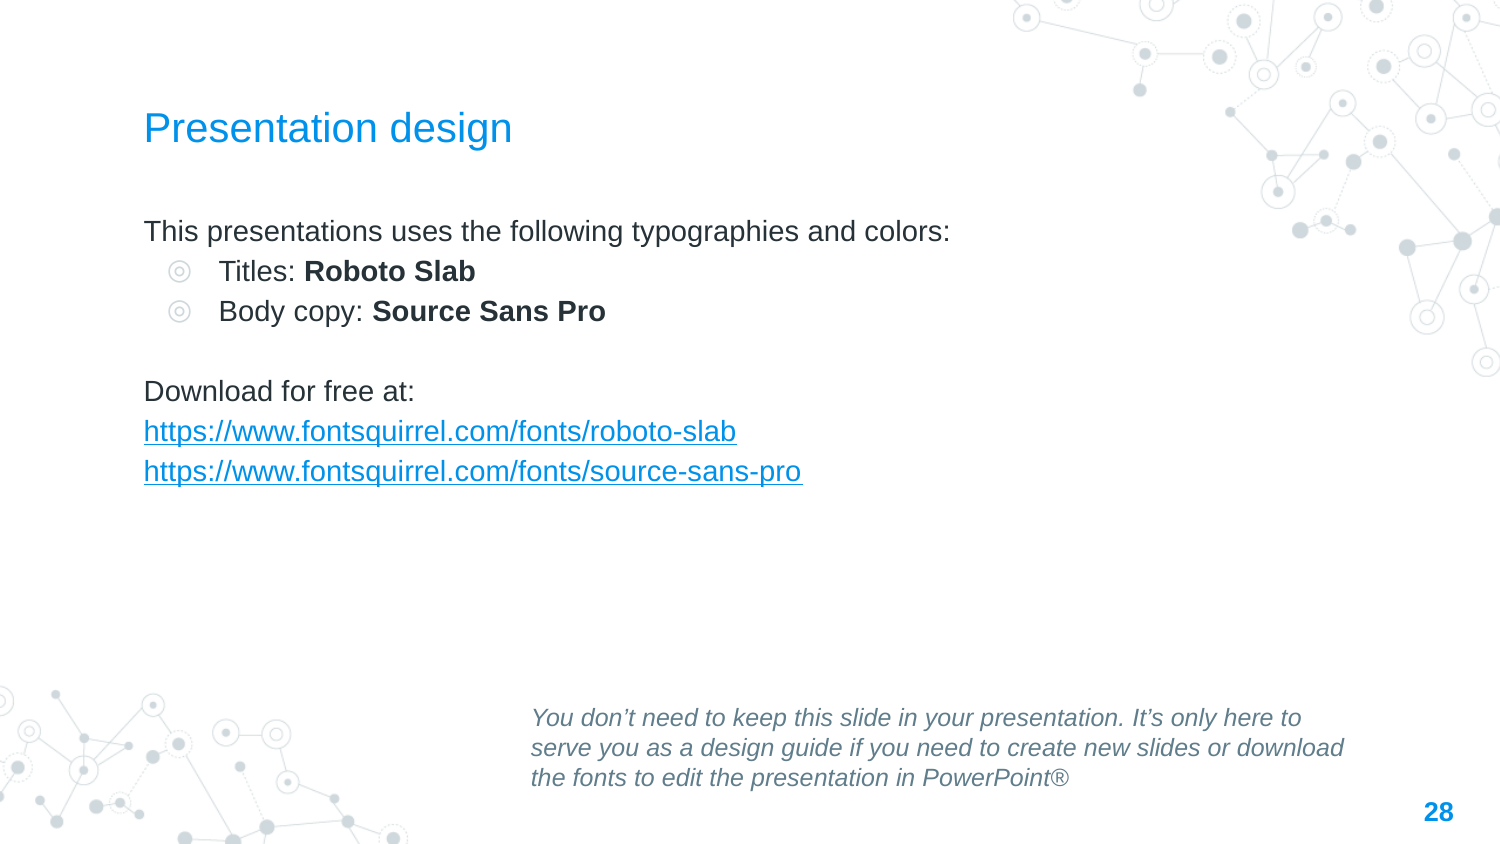

Presentation design
This presentations uses the following typographies and colors:
Titles: Roboto Slab
Body copy: Source Sans Pro

Download for free at:
https://www.fontsquirrel.com/fonts/roboto-slab
https://www.fontsquirrel.com/fonts/source-sans-pro
You don’t need to keep this slide in your presentation. It’s only here to serve you as a design guide if you need to create new slides or download the fonts to edit the presentation in PowerPoint®

28